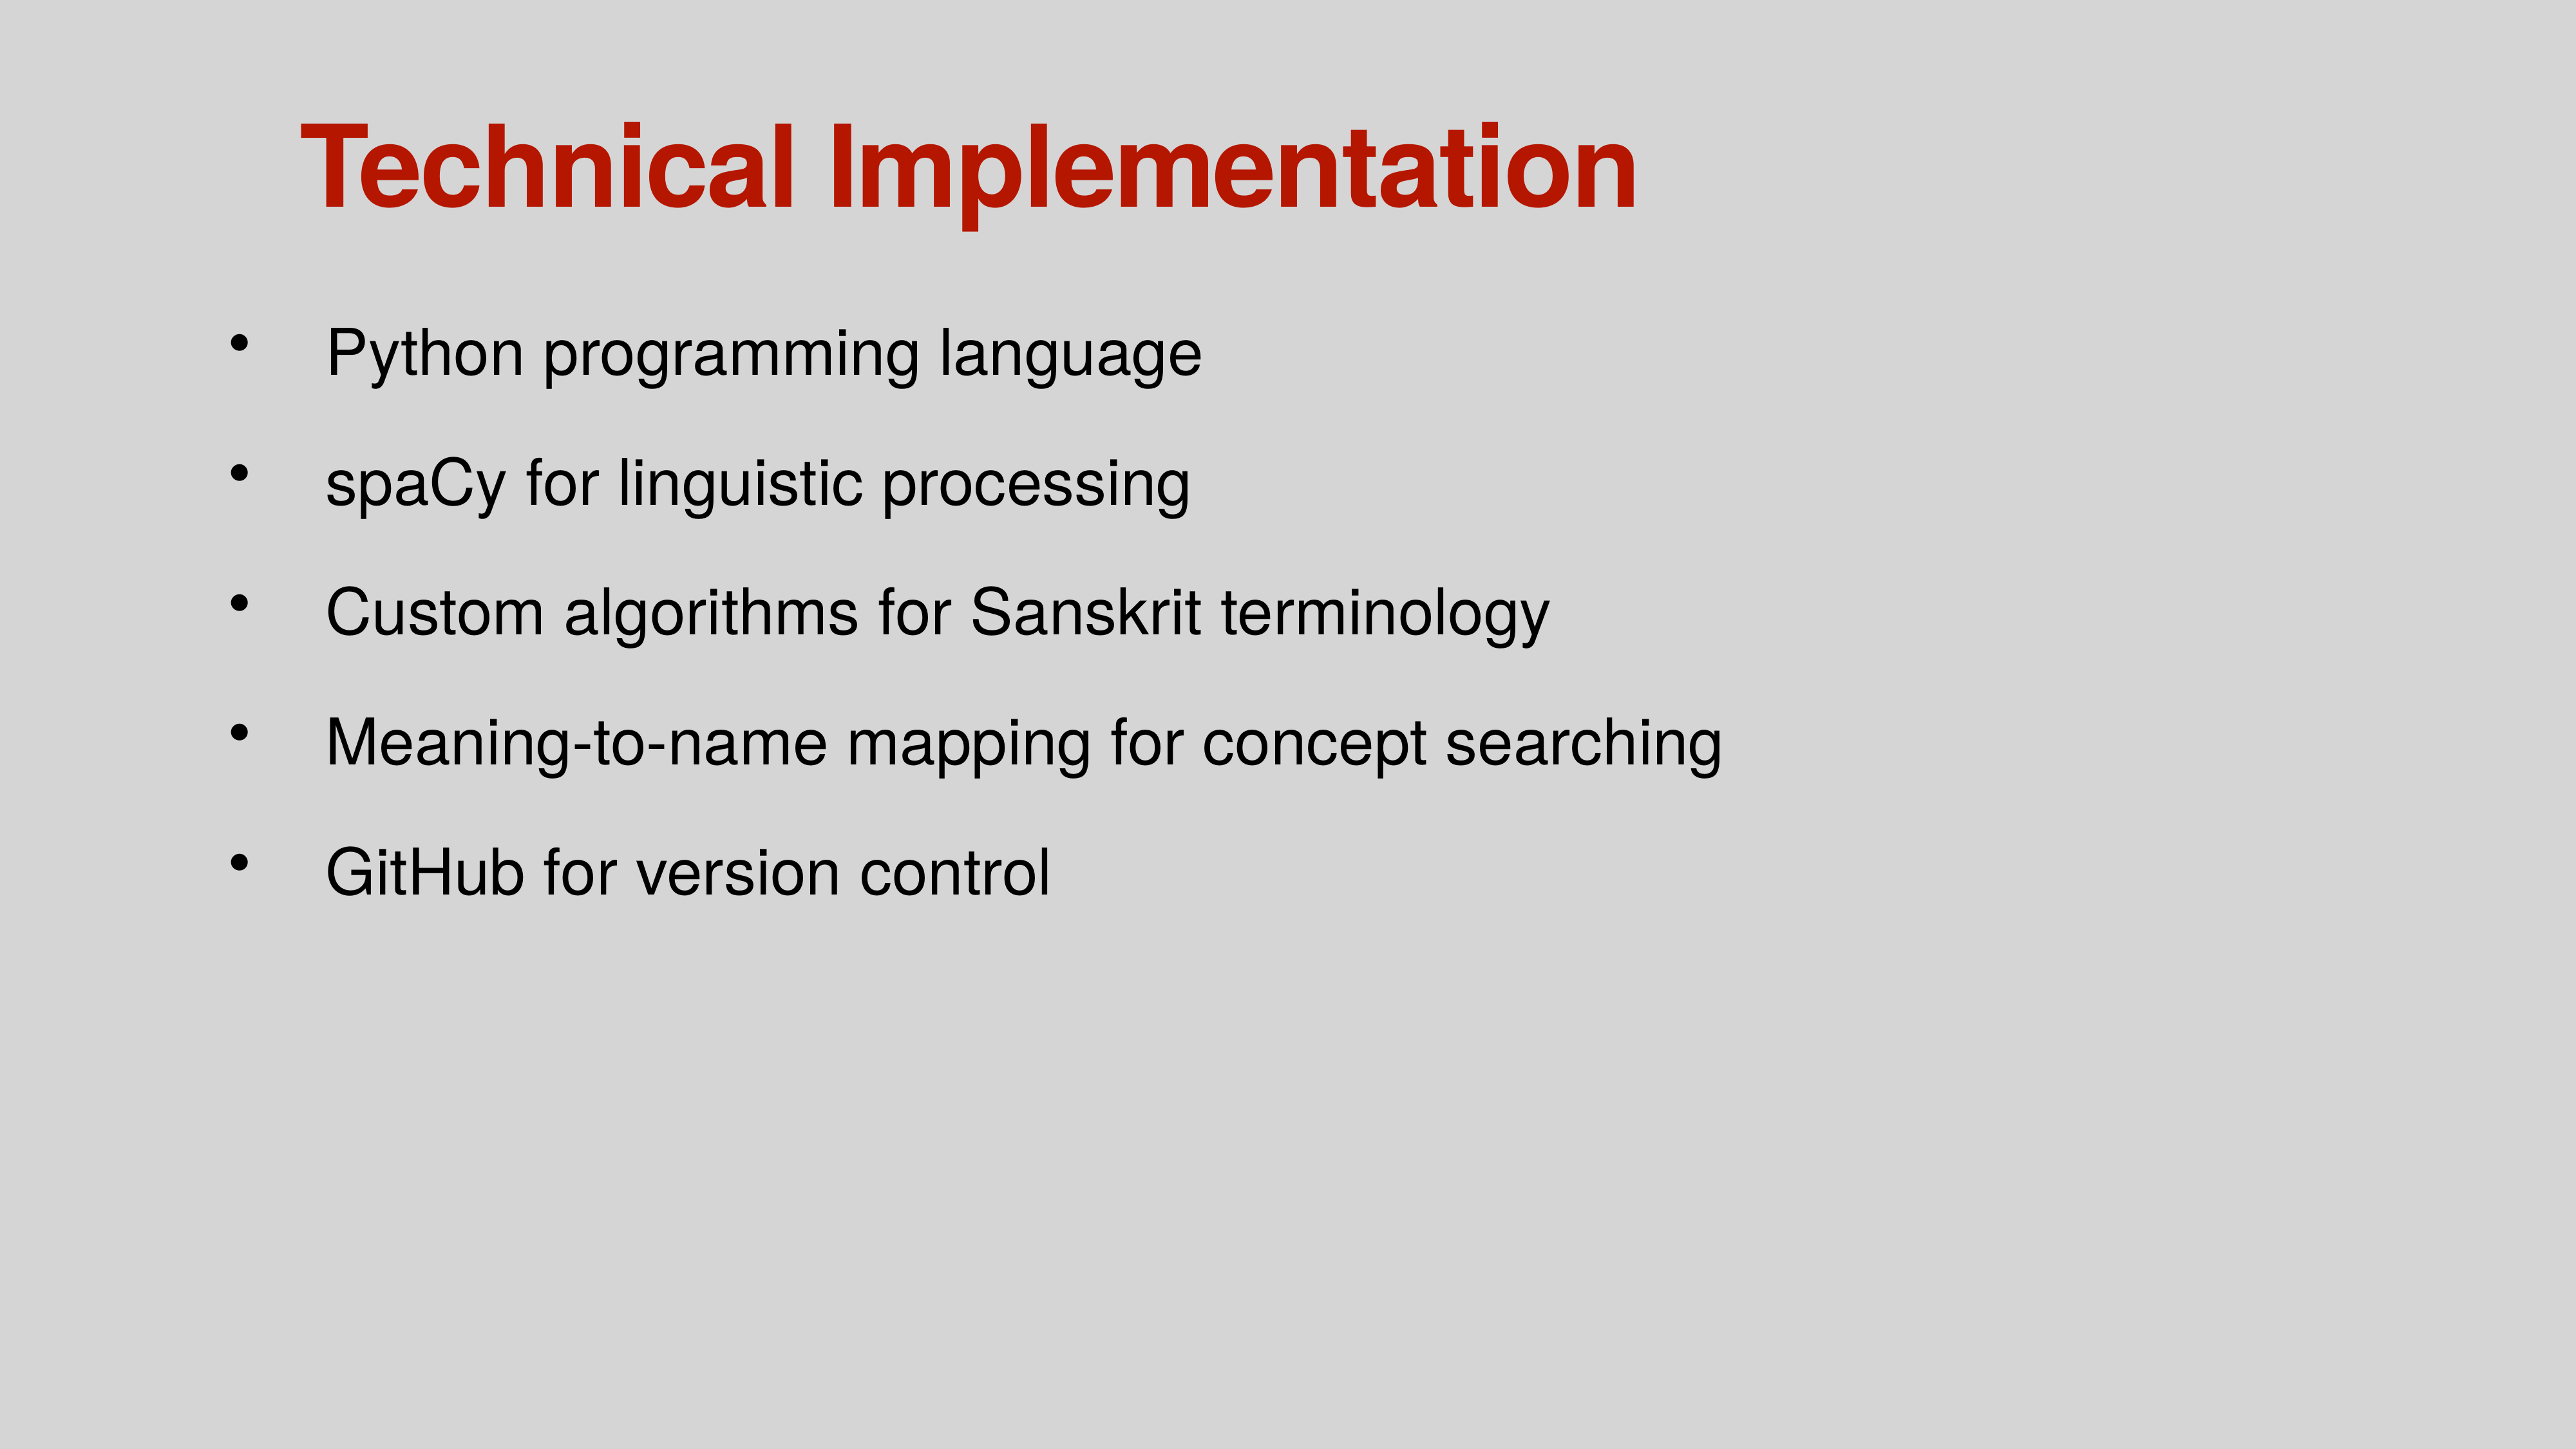

# Technical Implementation
Python programming language
spaCy for linguistic processing
Custom algorithms for Sanskrit terminology
Meaning-to-name mapping for concept searching
GitHub for version control